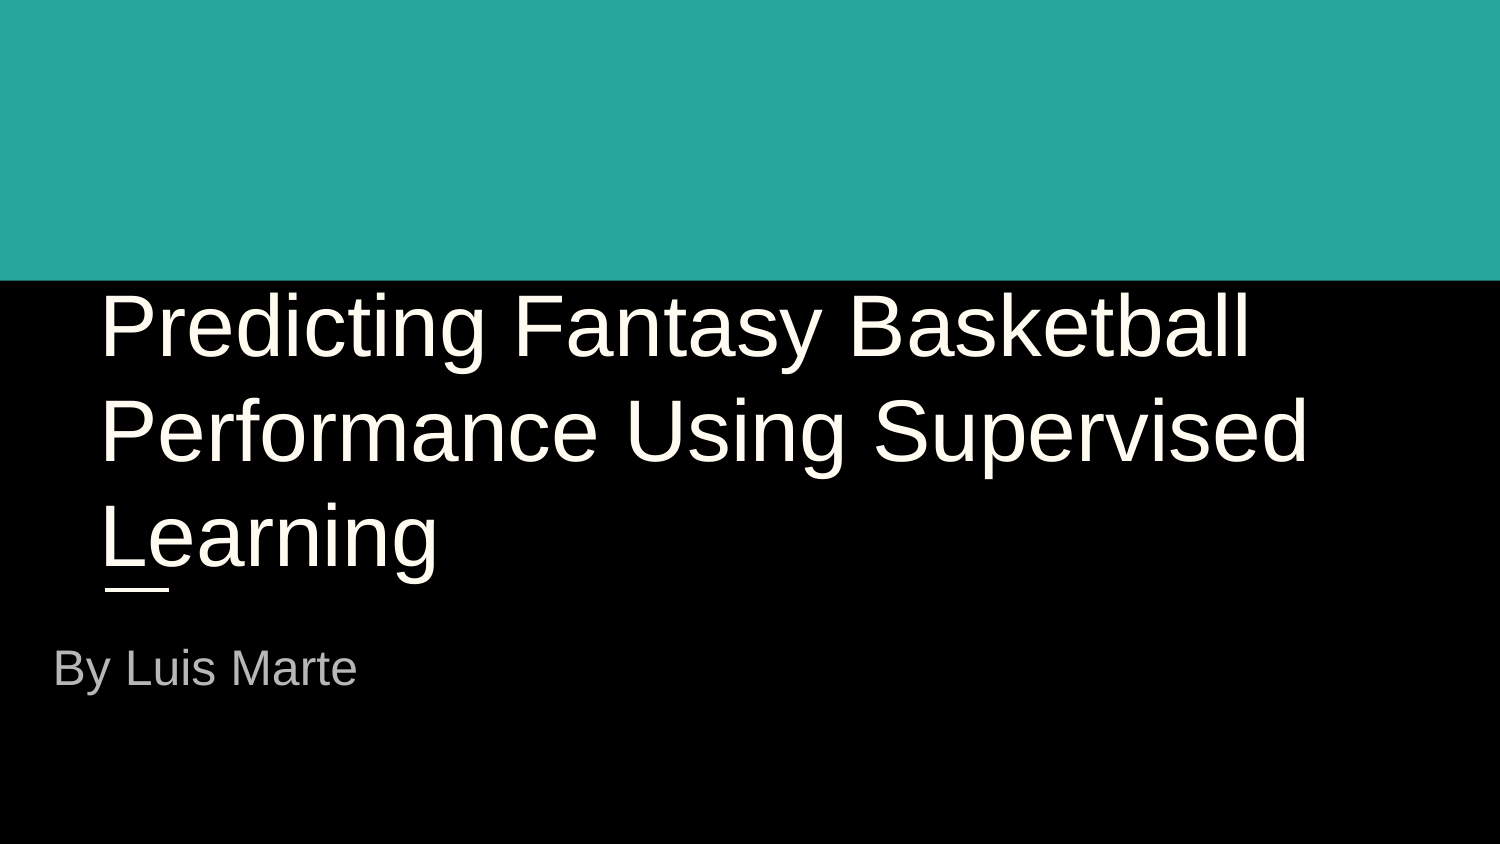

# Predicting Fantasy Basketball Performance Using Supervised Learning
By Luis Marte